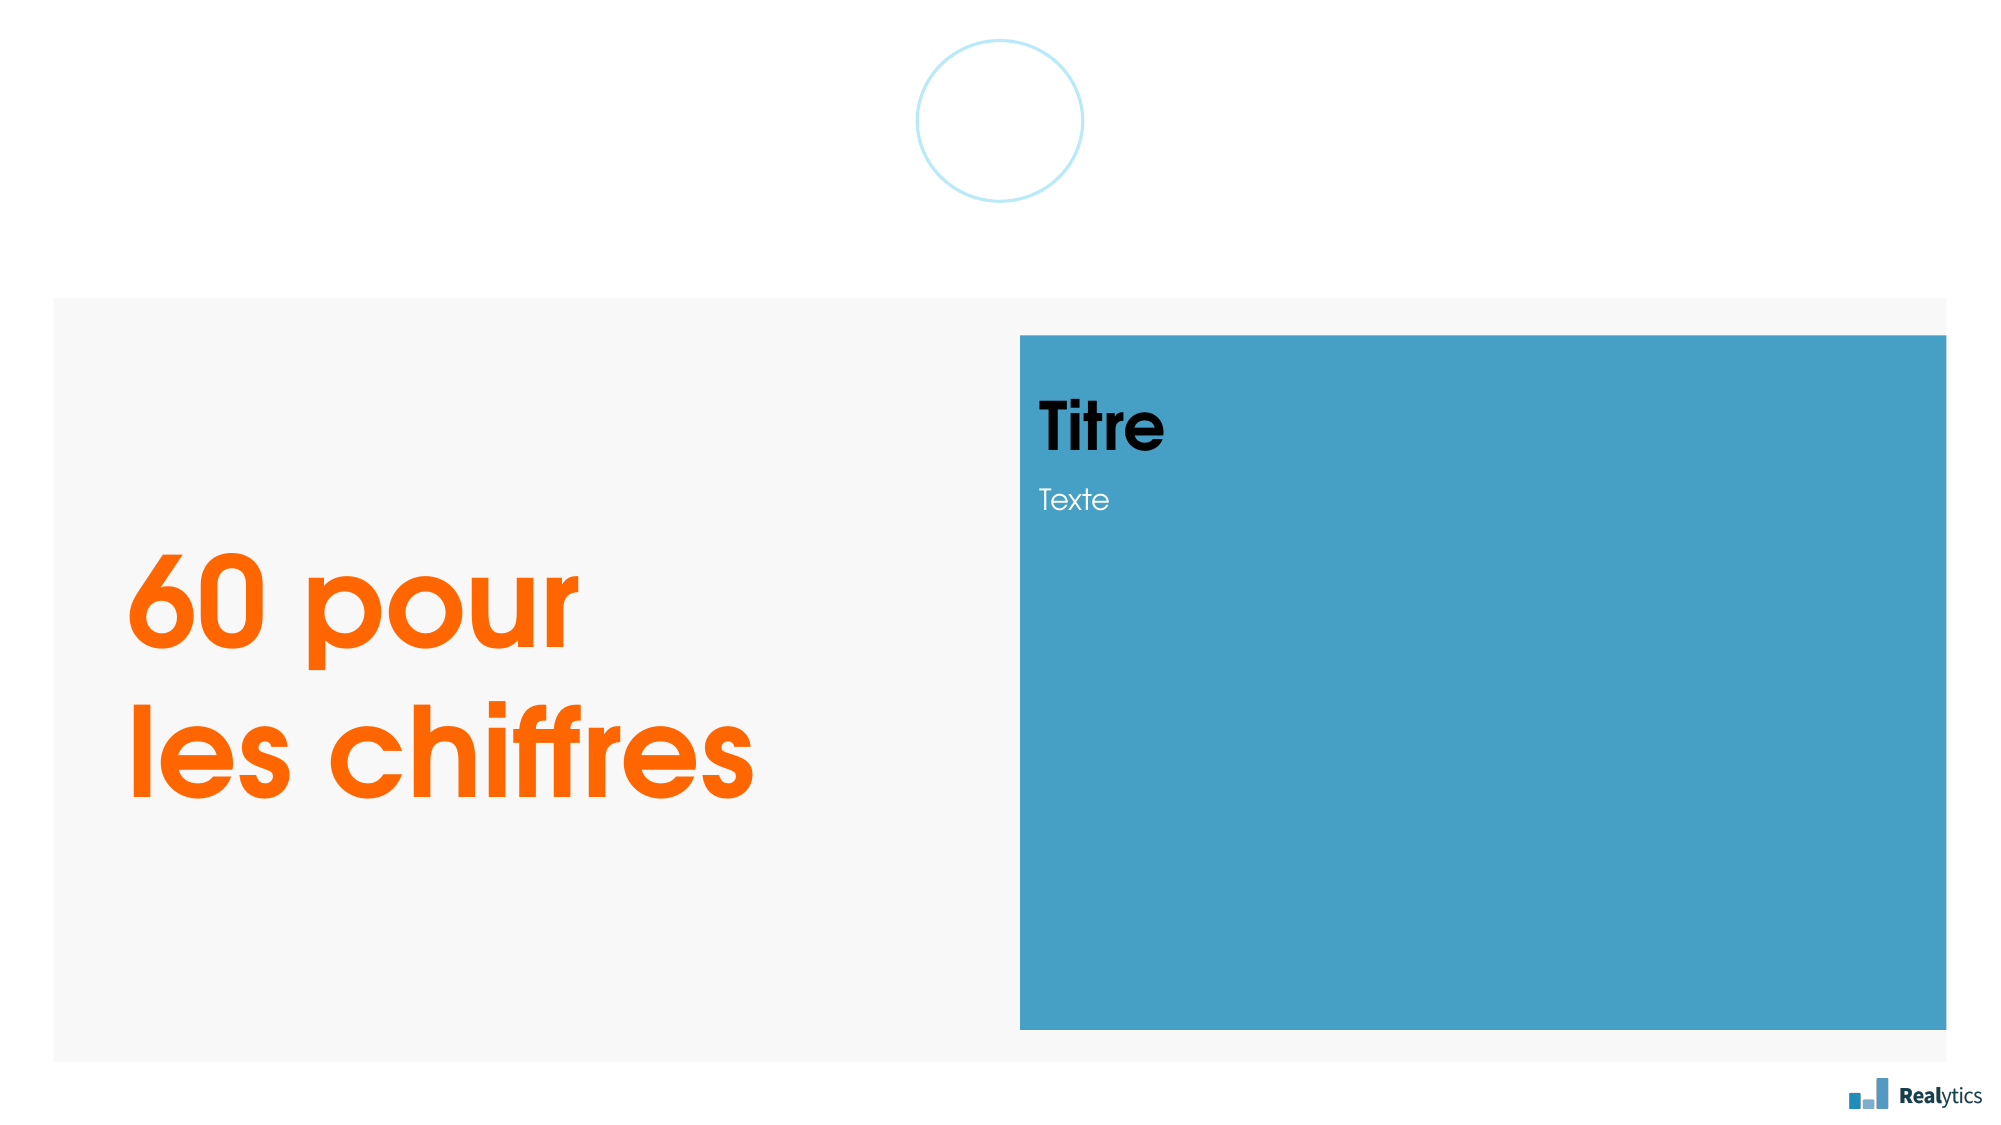

#
Titre
Texte
60 pour
les chiffres